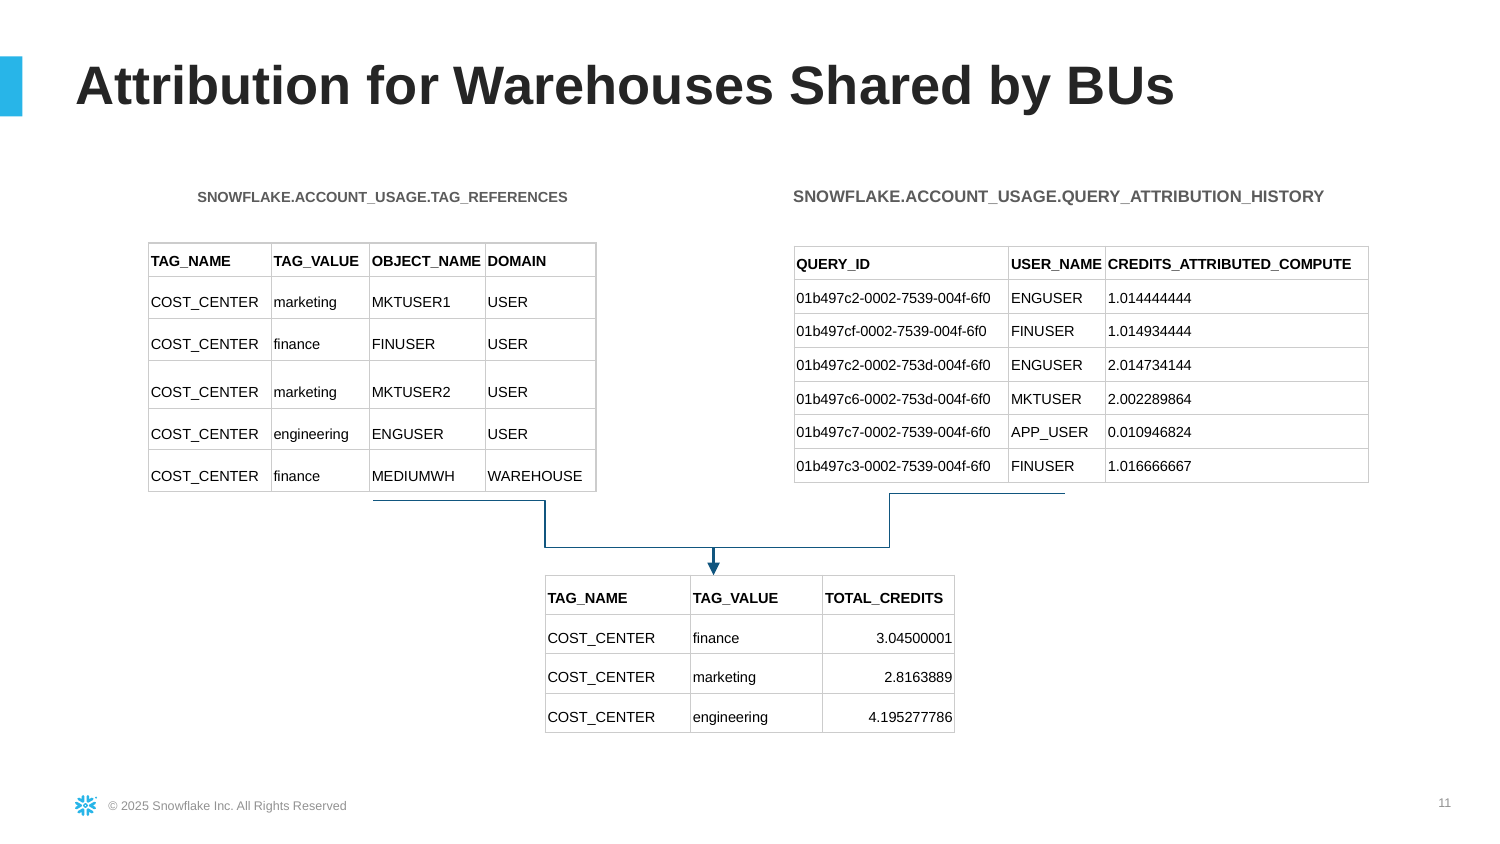

# Attribution for Warehouses Shared by BUs
SNOWFLAKE.ACCOUNT_USAGE.QUERY_ATTRIBUTION_HISTORY
SNOWFLAKE.ACCOUNT_USAGE.TAG_REFERENCES
| TAG\_NAME | TAG\_VALUE | OBJECT\_NAME | DOMAIN |
| --- | --- | --- | --- |
| COST\_CENTER | marketing | MKTUSER1 | USER |
| COST\_CENTER | finance | FINUSER | USER |
| COST\_CENTER | marketing | MKTUSER2 | USER |
| COST\_CENTER | engineering | ENGUSER | USER |
| COST\_CENTER | finance | MEDIUMWH | WAREHOUSE |
| QUERY\_ID | USER\_NAME | CREDITS\_ATTRIBUTED\_COMPUTE |
| --- | --- | --- |
| 01b497c2-0002-7539-004f-6f0 | ENGUSER | 1.014444444 |
| 01b497cf-0002-7539-004f-6f0 | FINUSER | 1.014934444 |
| 01b497c2-0002-753d-004f-6f0 | ENGUSER | 2.014734144 |
| 01b497c6-0002-753d-004f-6f0 | MKTUSER | 2.002289864 |
| 01b497c7-0002-7539-004f-6f0 | APP\_USER | 0.010946824 |
| 01b497c3-0002-7539-004f-6f0 | FINUSER | 1.016666667 |
| TAG\_NAME | TAG\_VALUE | TOTAL\_CREDITS |
| --- | --- | --- |
| COST\_CENTER | finance | 3.04500001 |
| COST\_CENTER | marketing | 2.8163889 |
| COST\_CENTER | engineering | 4.195277786 |